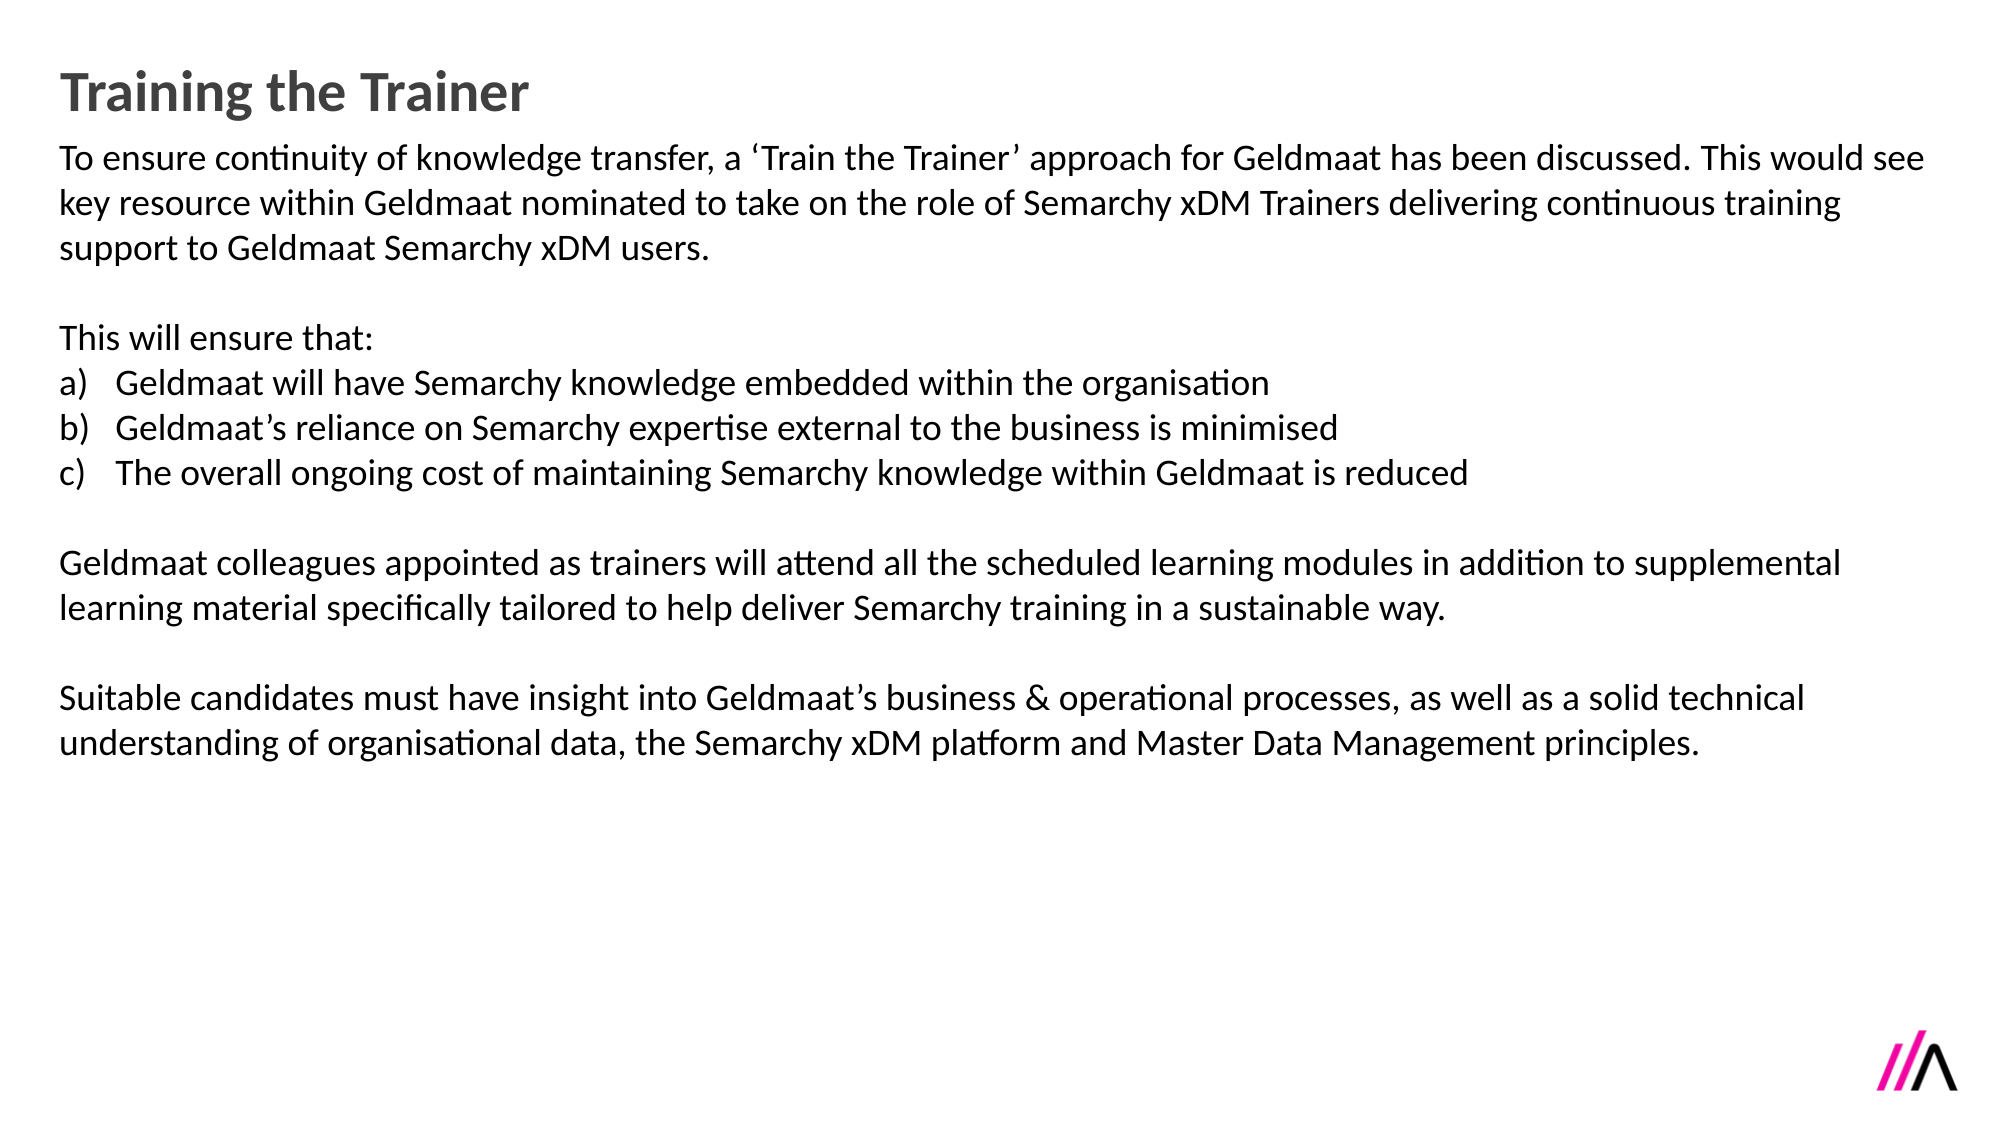

Training the Trainer
To ensure continuity of knowledge transfer, a ‘Train the Trainer’ approach for Geldmaat has been discussed. This would see key resource within Geldmaat nominated to take on the role of Semarchy xDM Trainers delivering continuous training support to Geldmaat Semarchy xDM users.

This will ensure that:
Geldmaat will have Semarchy knowledge embedded within the organisation
Geldmaat’s reliance on Semarchy expertise external to the business is minimised
The overall ongoing cost of maintaining Semarchy knowledge within Geldmaat is reduced

Geldmaat colleagues appointed as trainers will attend all the scheduled learning modules in addition to supplemental learning material specifically tailored to help deliver Semarchy training in a sustainable way.

Suitable candidates must have insight into Geldmaat’s business & operational processes, as well as a solid technical understanding of organisational data, the Semarchy xDM platform and Master Data Management principles.